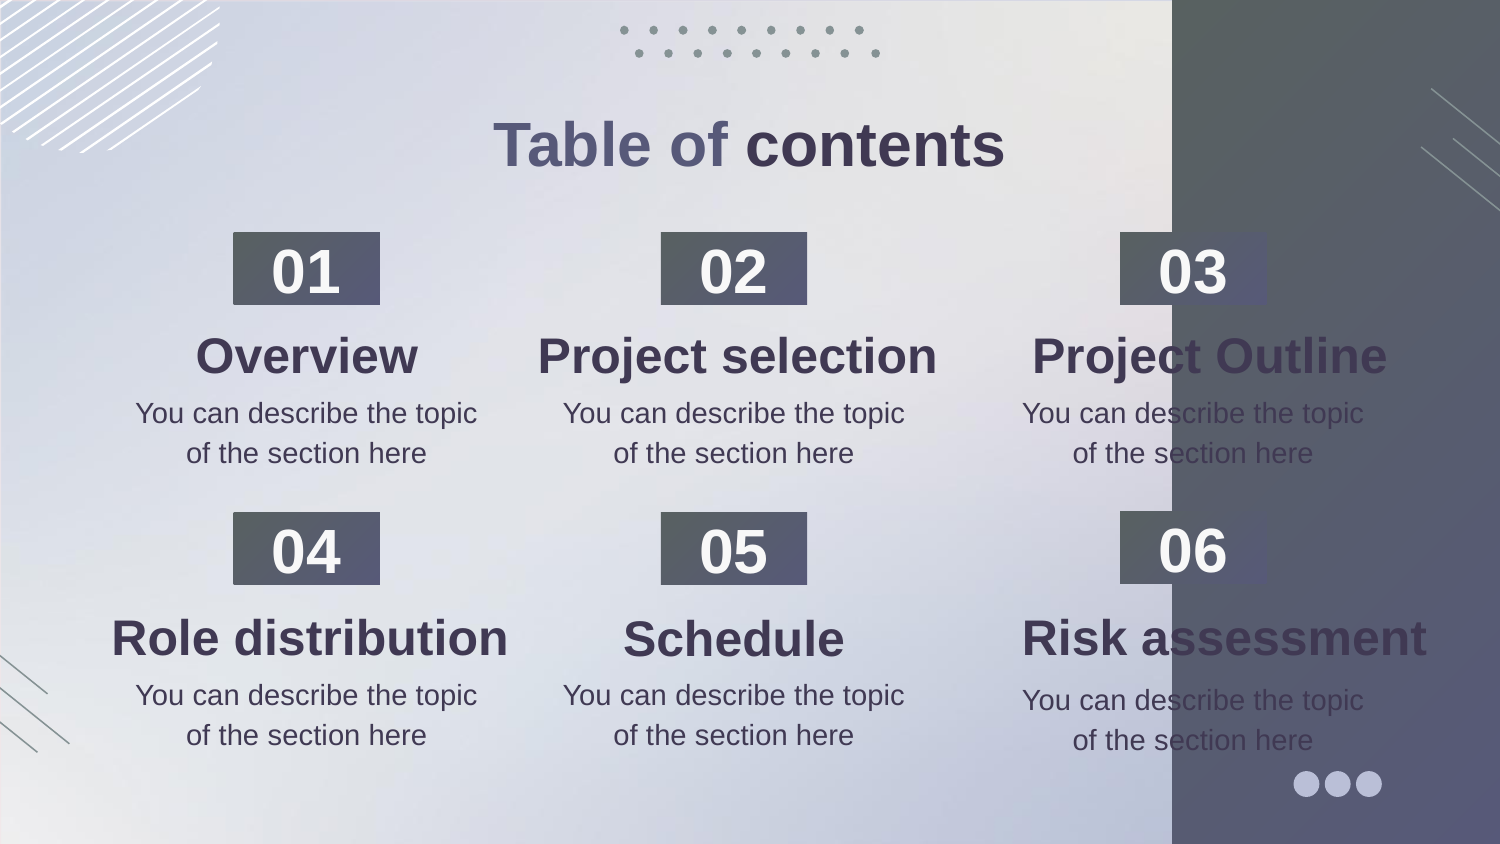

# Table of contents
01
03
02
Overview
Project selection
Project Outline
You can describe the topic of the section here
You can describe the topic of the section here
You can describe the topic of the section here
06
04
05
Role distribution
Risk assessment
Schedule
You can describe the topic of the section here
You can describe the topic of the section here
You can describe the topic of the section here